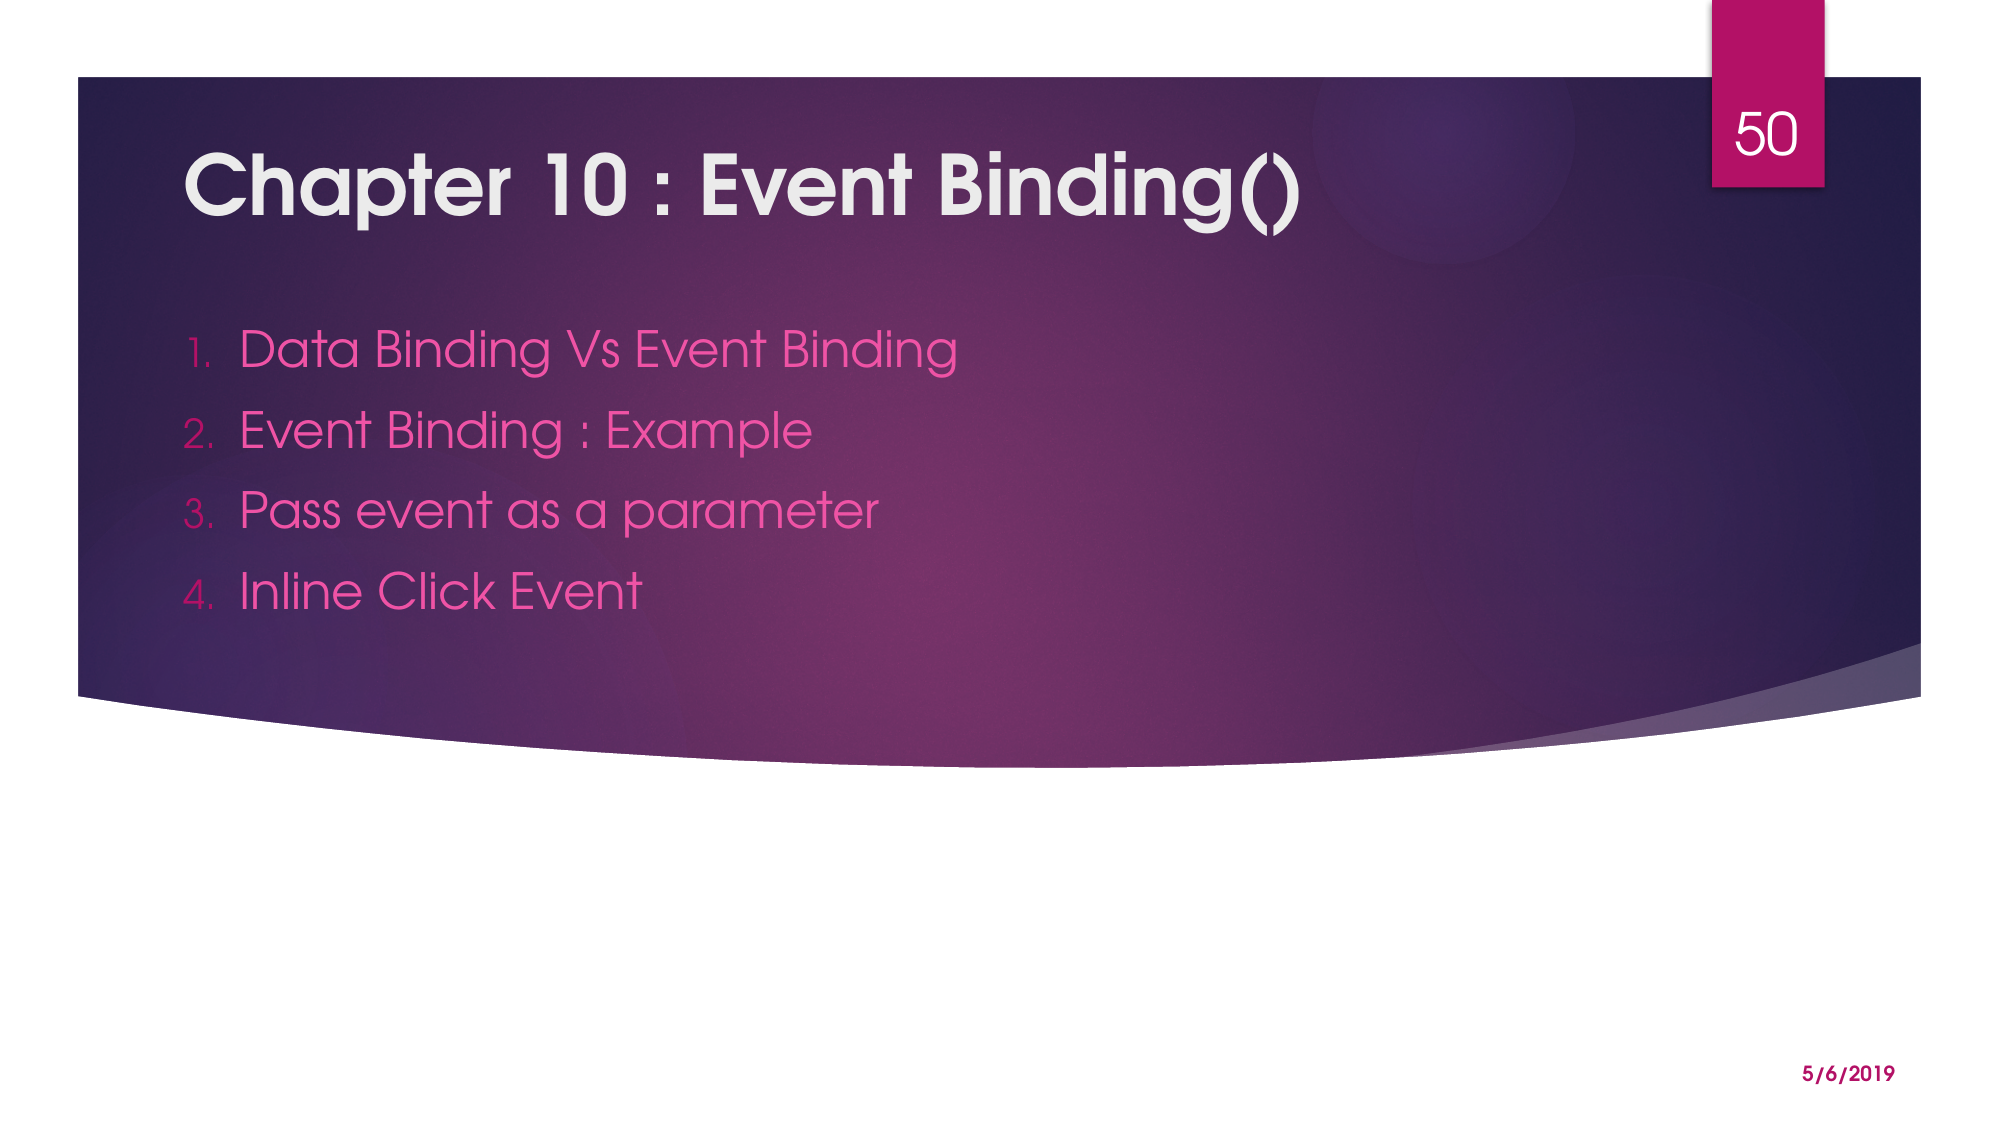

50
# Chapter 10 : Event Binding()
Data Binding Vs Event Binding
Event Binding : Example
Pass event as a parameter
Inline Click Event
5/6/2019